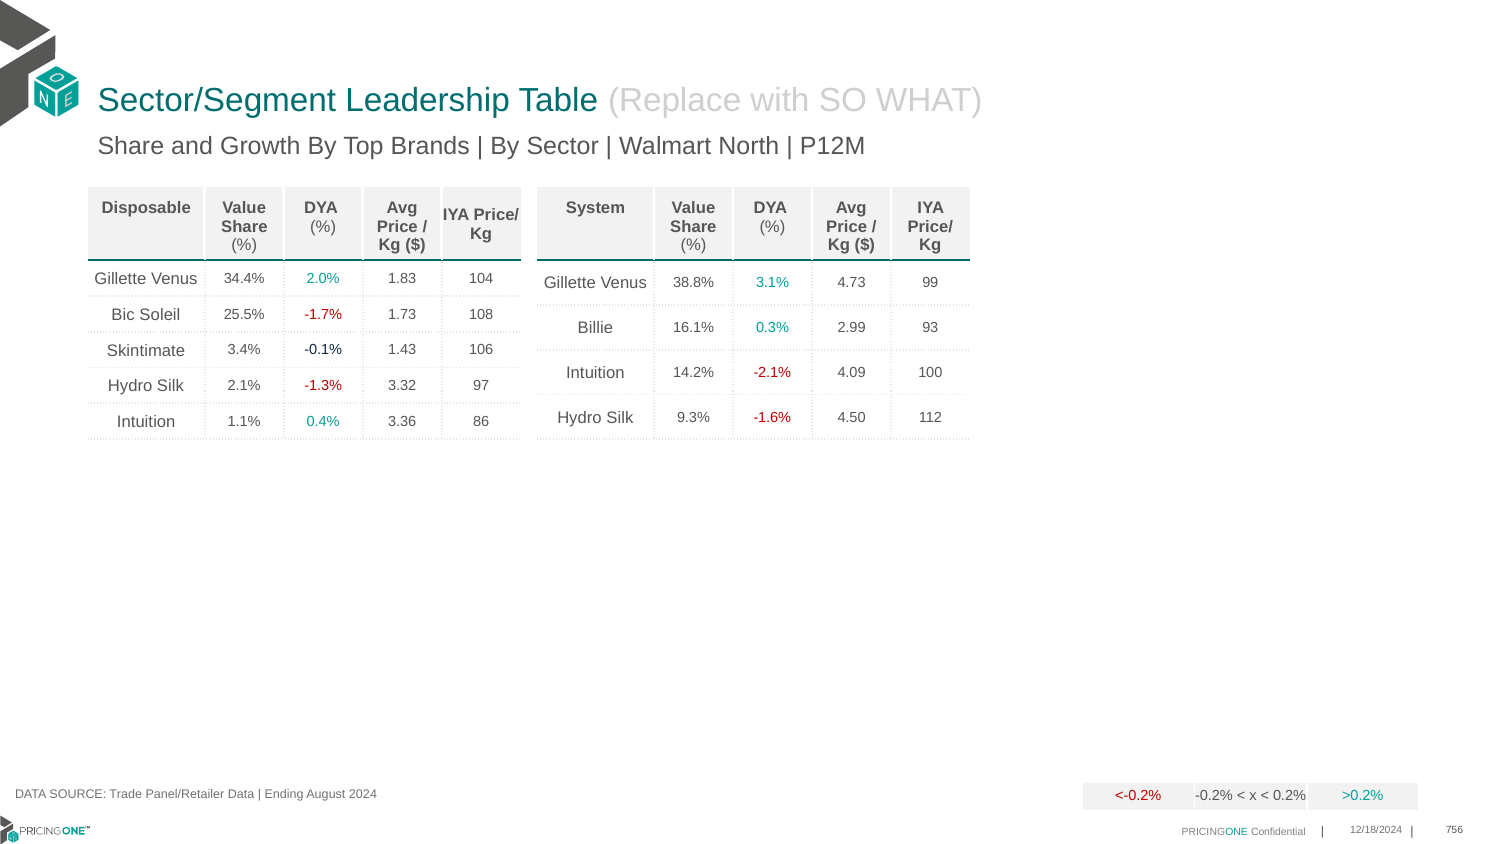

# Sector/Segment Leadership Table (Replace with SO WHAT)
Share and Growth By Top Brands | By Sector | Walmart North | P12M
| Disposable | Value Share (%) | DYA (%) | Avg Price /Kg ($) | IYA Price/ Kg |
| --- | --- | --- | --- | --- |
| Gillette Venus | 34.4% | 2.0% | 1.83 | 104 |
| Bic Soleil | 25.5% | -1.7% | 1.73 | 108 |
| Skintimate | 3.4% | -0.1% | 1.43 | 106 |
| Hydro Silk | 2.1% | -1.3% | 3.32 | 97 |
| Intuition | 1.1% | 0.4% | 3.36 | 86 |
| System | Value Share (%) | DYA (%) | Avg Price /Kg ($) | IYA Price/Kg |
| --- | --- | --- | --- | --- |
| Gillette Venus | 38.8% | 3.1% | 4.73 | 99 |
| Billie | 16.1% | 0.3% | 2.99 | 93 |
| Intuition | 14.2% | -2.1% | 4.09 | 100 |
| Hydro Silk | 9.3% | -1.6% | 4.50 | 112 |
DATA SOURCE: Trade Panel/Retailer Data | Ending August 2024
| <-0.2% | -0.2% < x < 0.2% | >0.2% |
| --- | --- | --- |

12/18/2024
756